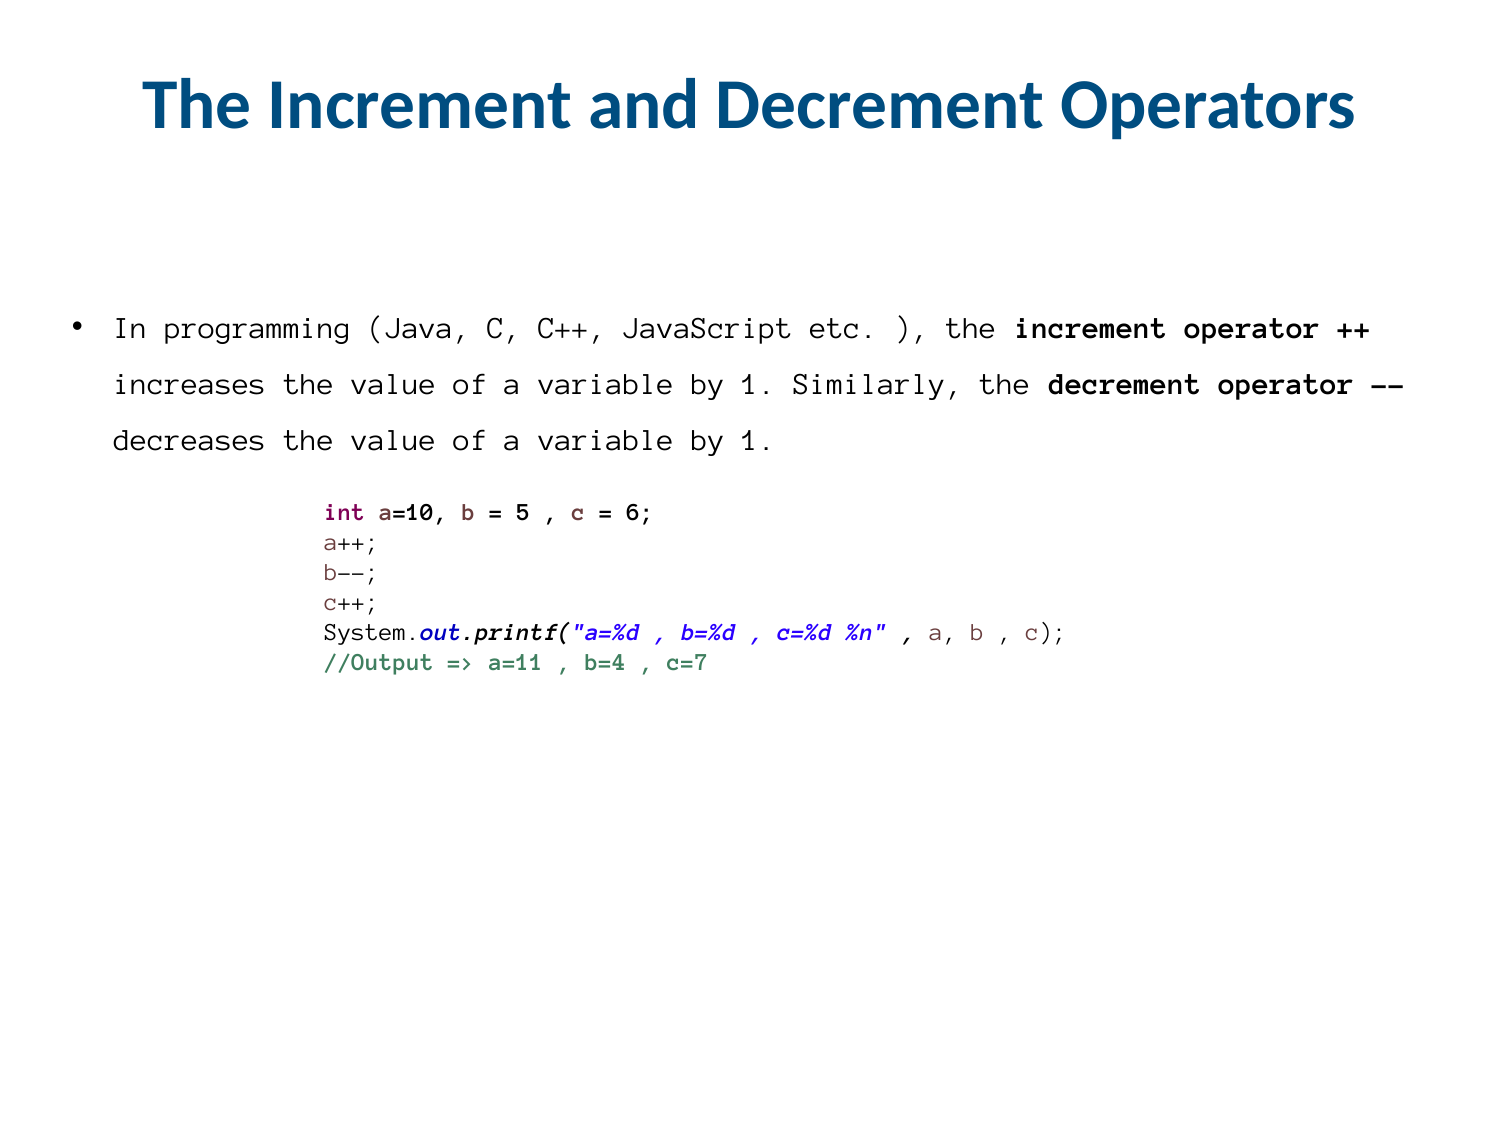

# The Increment and Decrement Operators
In programming (Java, C, C++, JavaScript etc. ), the increment operator ++ increases the value of a variable by 1. Similarly, the decrement operator -- decreases the value of a variable by 1.
int a=10, b = 5 , c = 6;
a++;
b--;
c++;
System.out.printf("a=%d , b=%d , c=%d %n" , a, b , c);
//Output => a=11 , b=4 , c=7